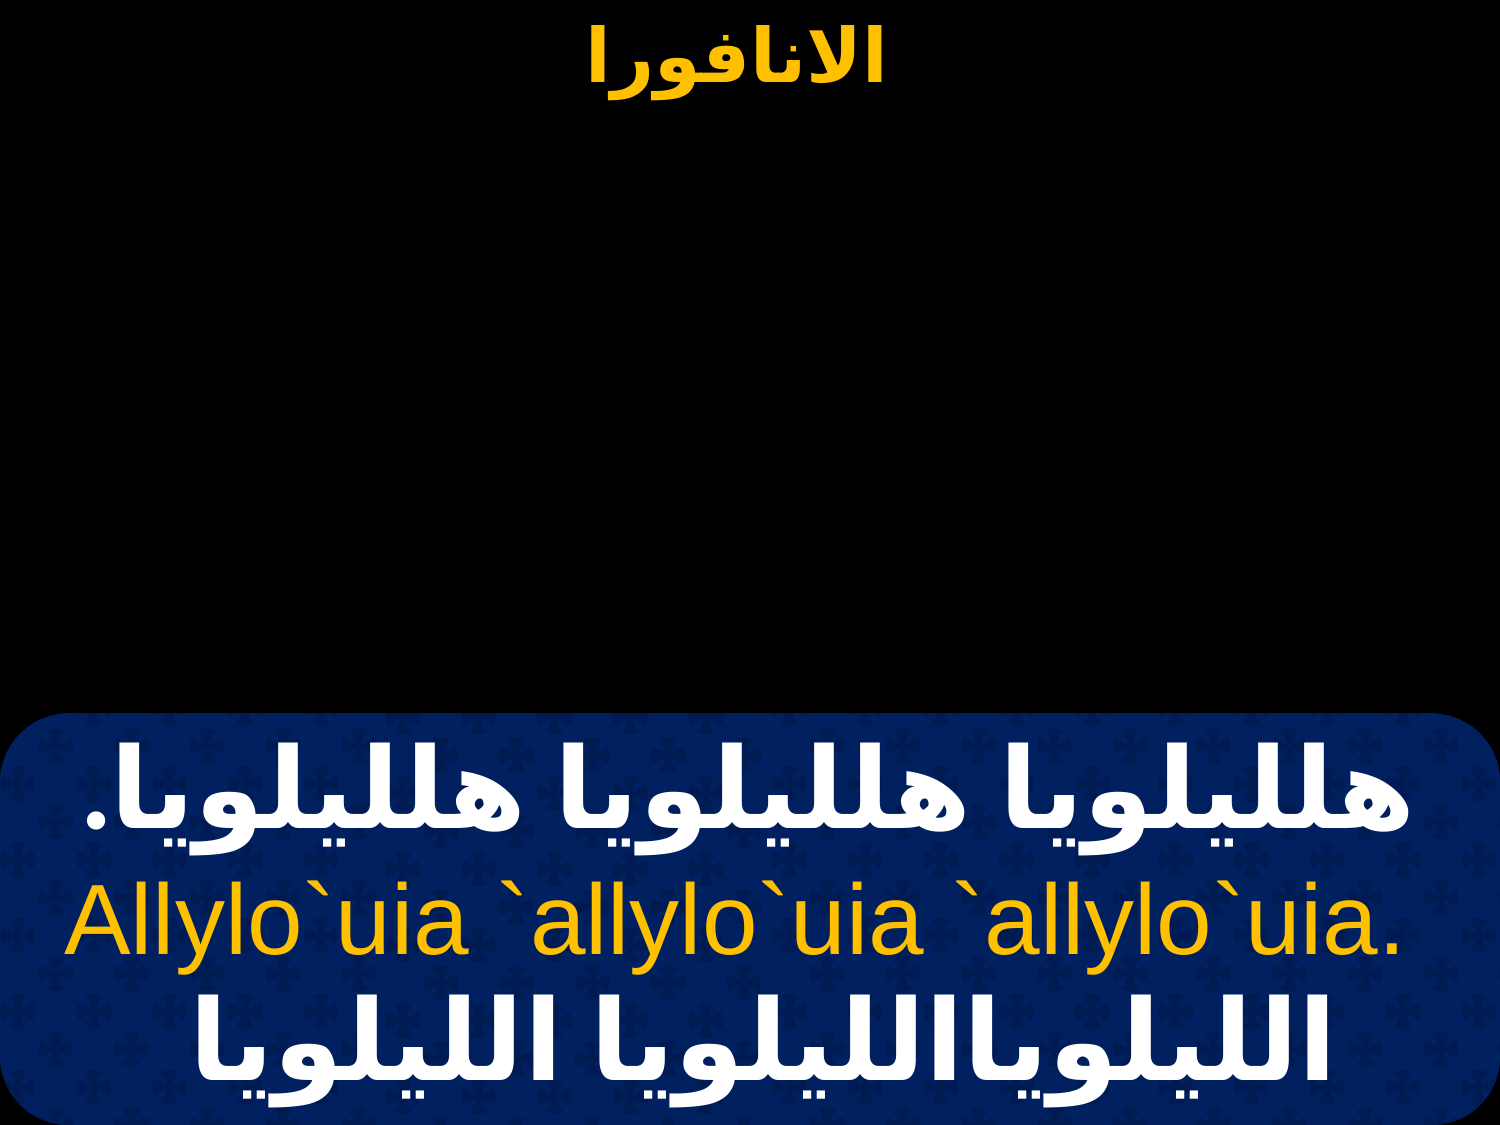

# هلليلويا هلليلويا هلليلويا.
Allylo`uia `allylo`uia `allylo`uia.
الليلوياالليلويا الليلويا